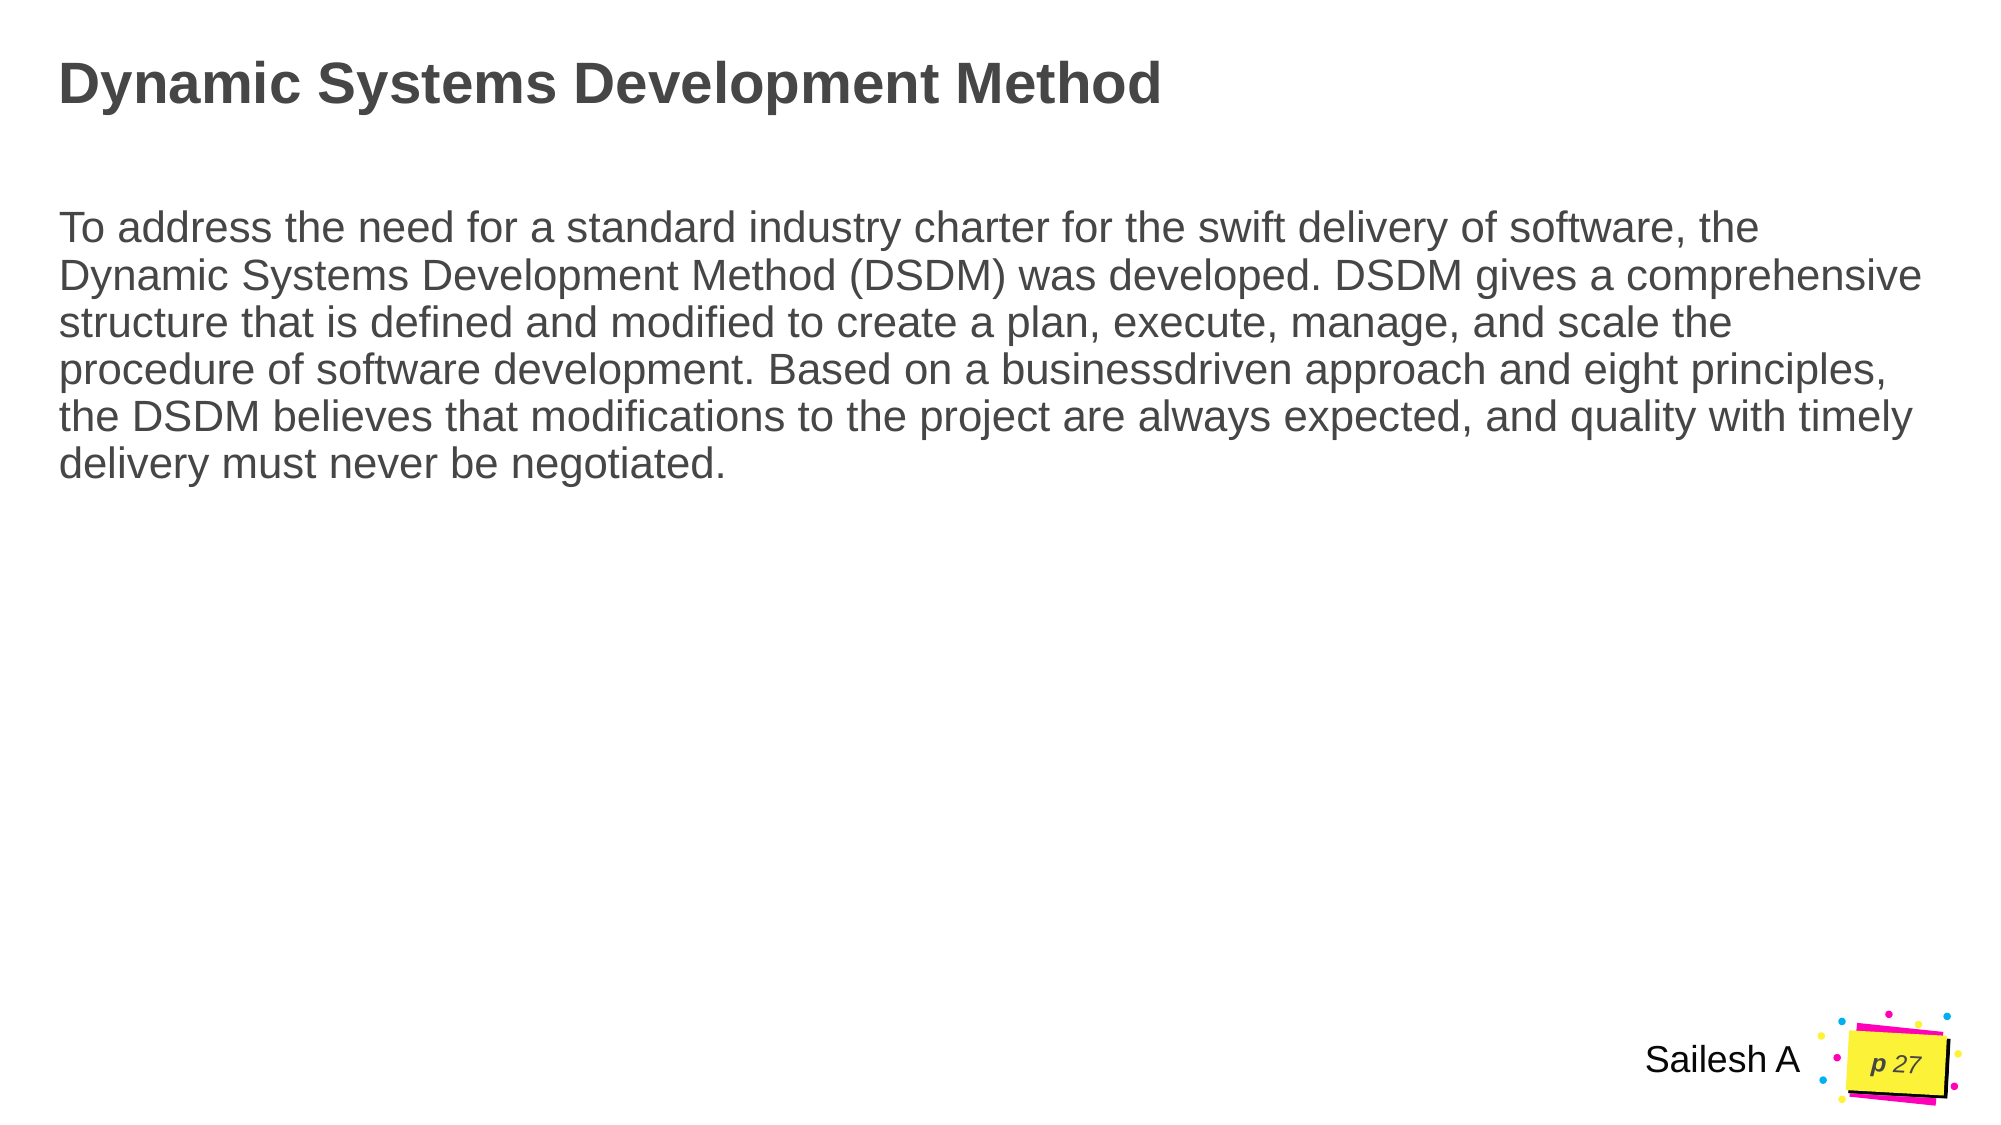

Dynamic Systems Development Method

To address the need for a standard industry charter for the swift delivery of software, the Dynamic Systems Development Method (DSDM) was developed. DSDM gives a comprehensive structure that is defined and modified to create a plan, execute, manage, and scale the procedure of software development. Based on a businessdriven approach and eight principles, the DSDM believes that modifications to the project are always expected, and quality with timely delivery must never be negotiated.

p 27